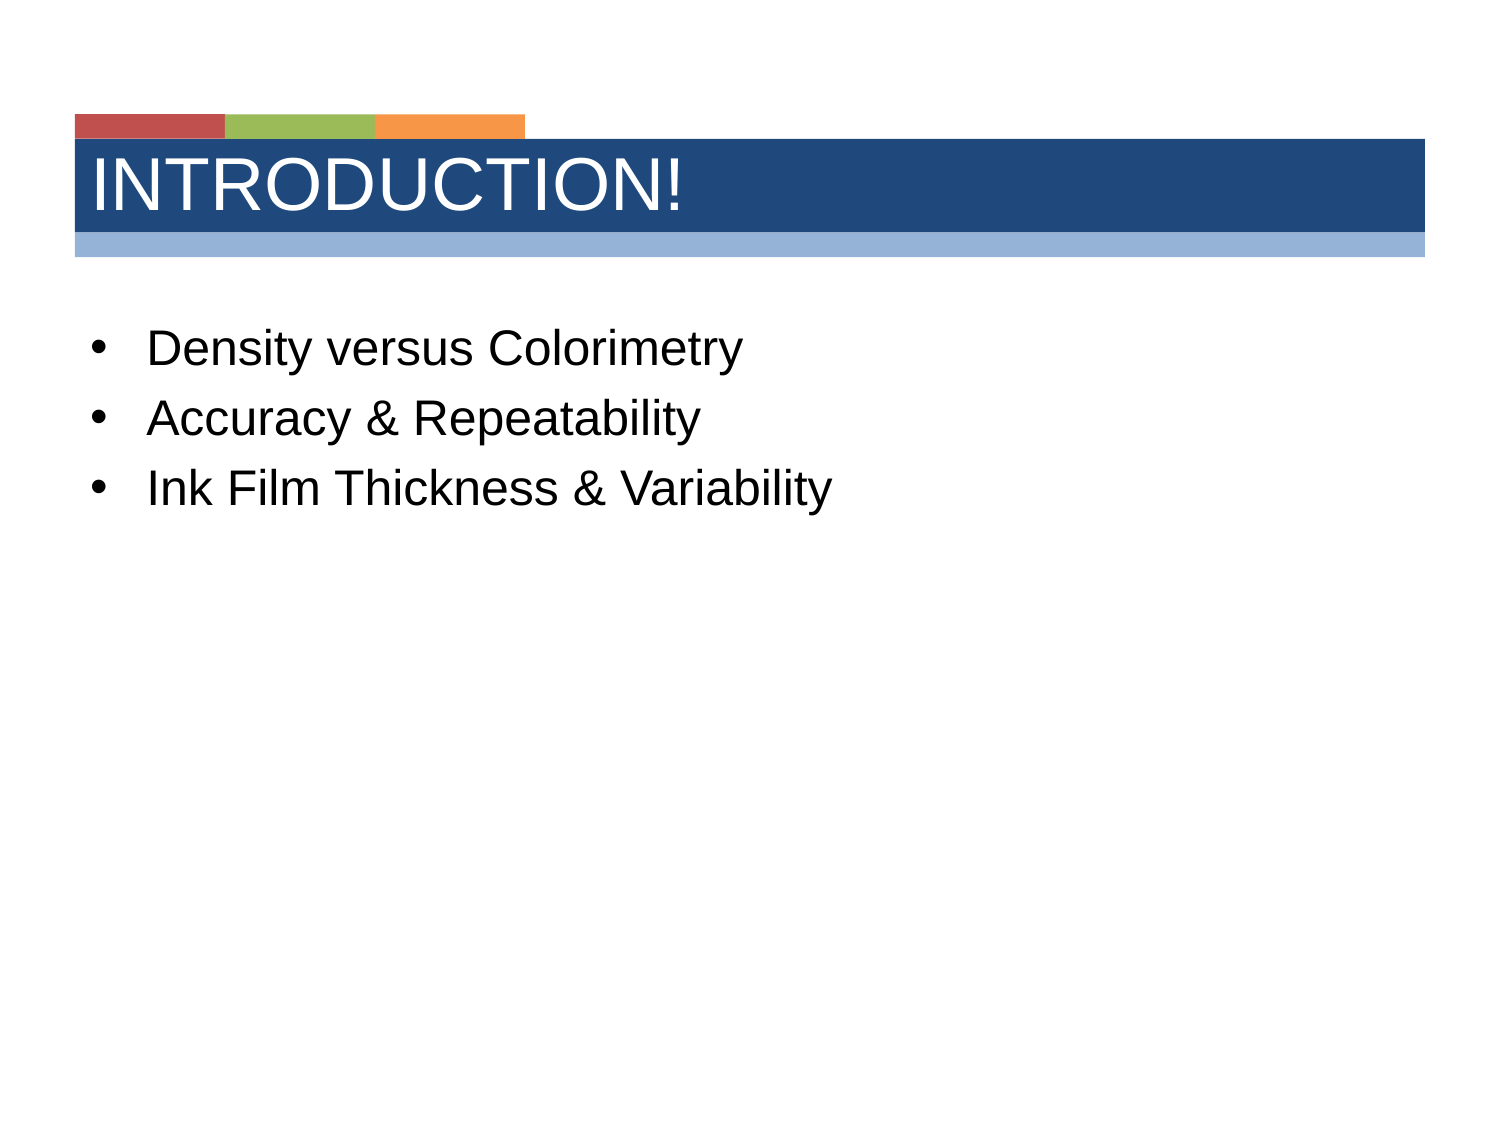

# Introduction!
Density versus Colorimetry
Accuracy & Repeatability
Ink Film Thickness & Variability